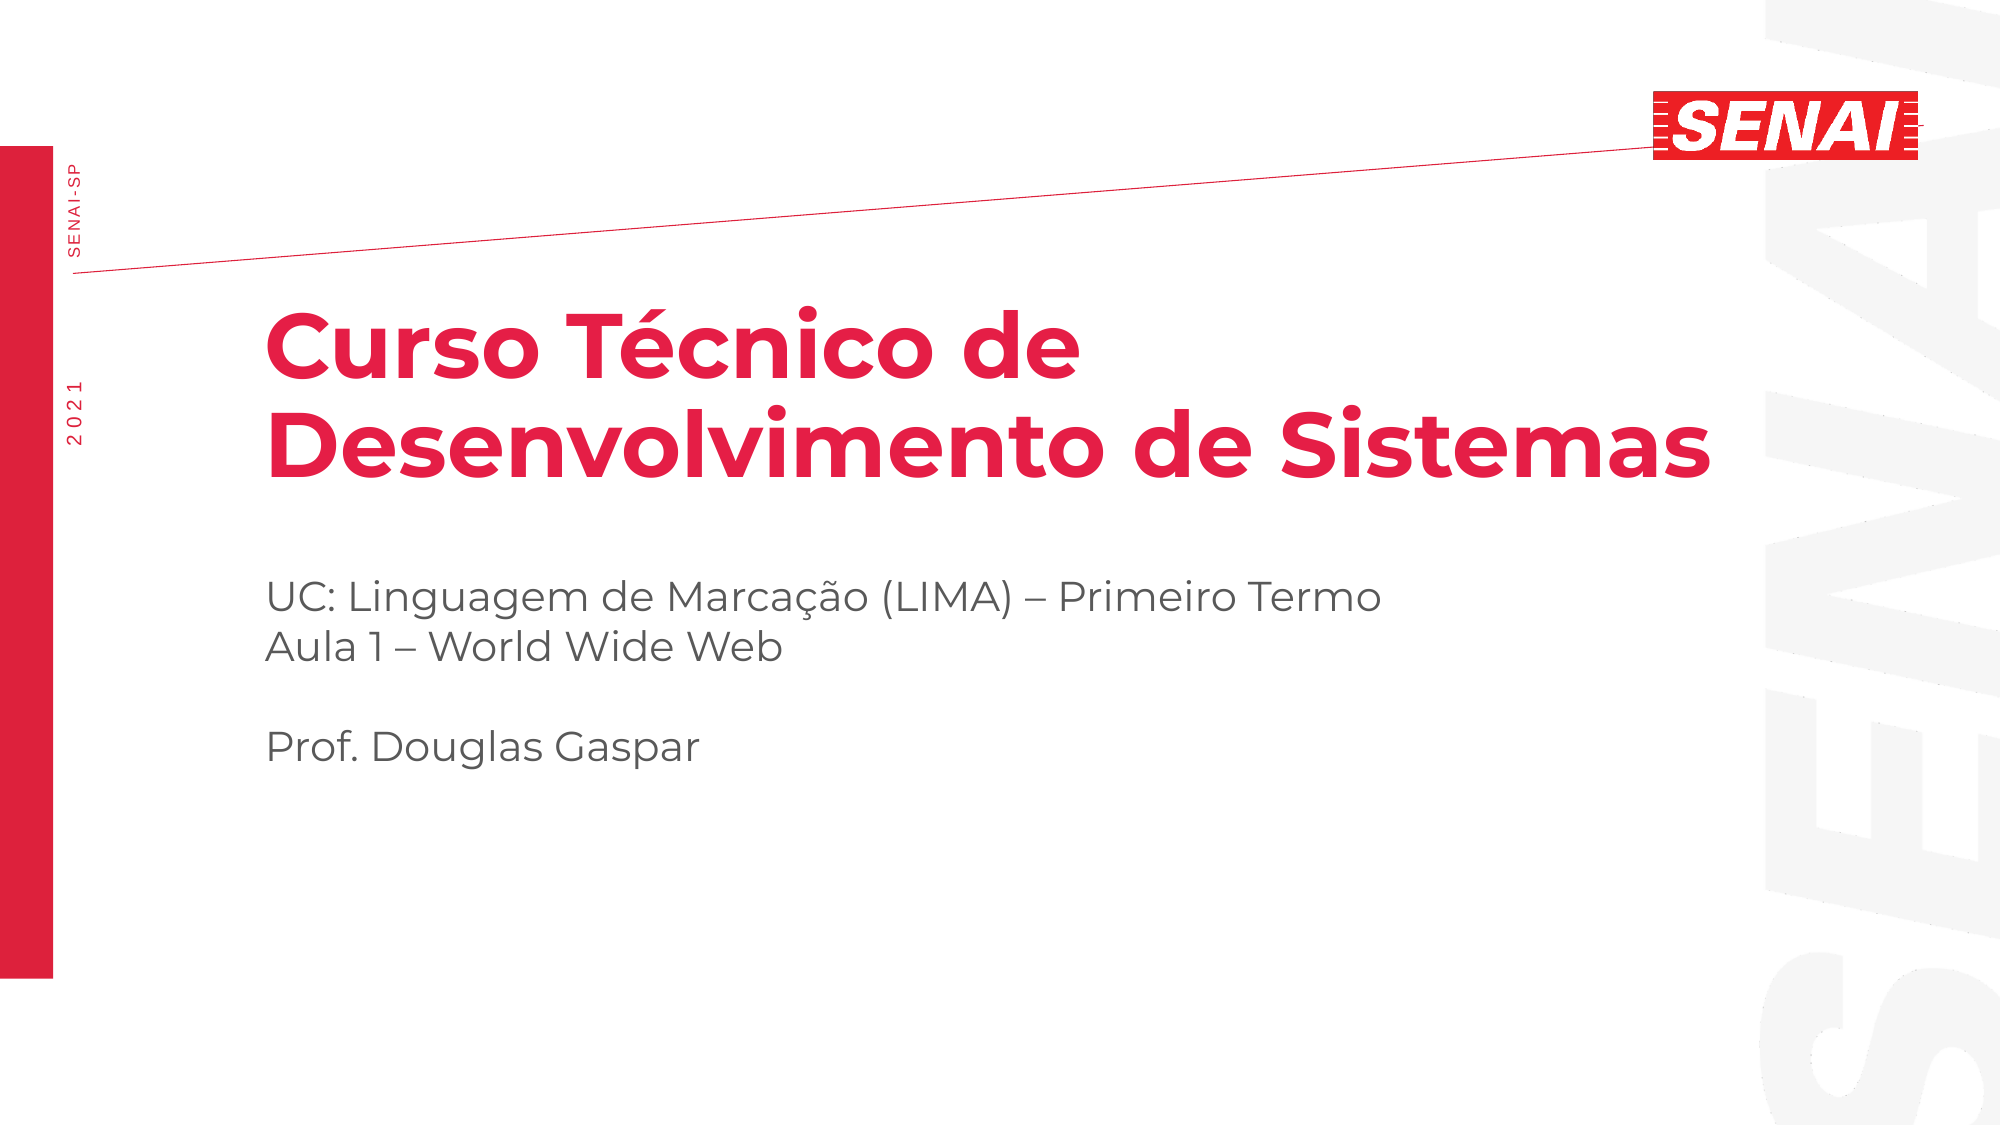

# Curso Técnico de Desenvolvimento de Sistemas
UC: Linguagem de Marcação (LIMA) – Primeiro Termo
Aula 1 – World Wide Web

Prof. Douglas Gaspar